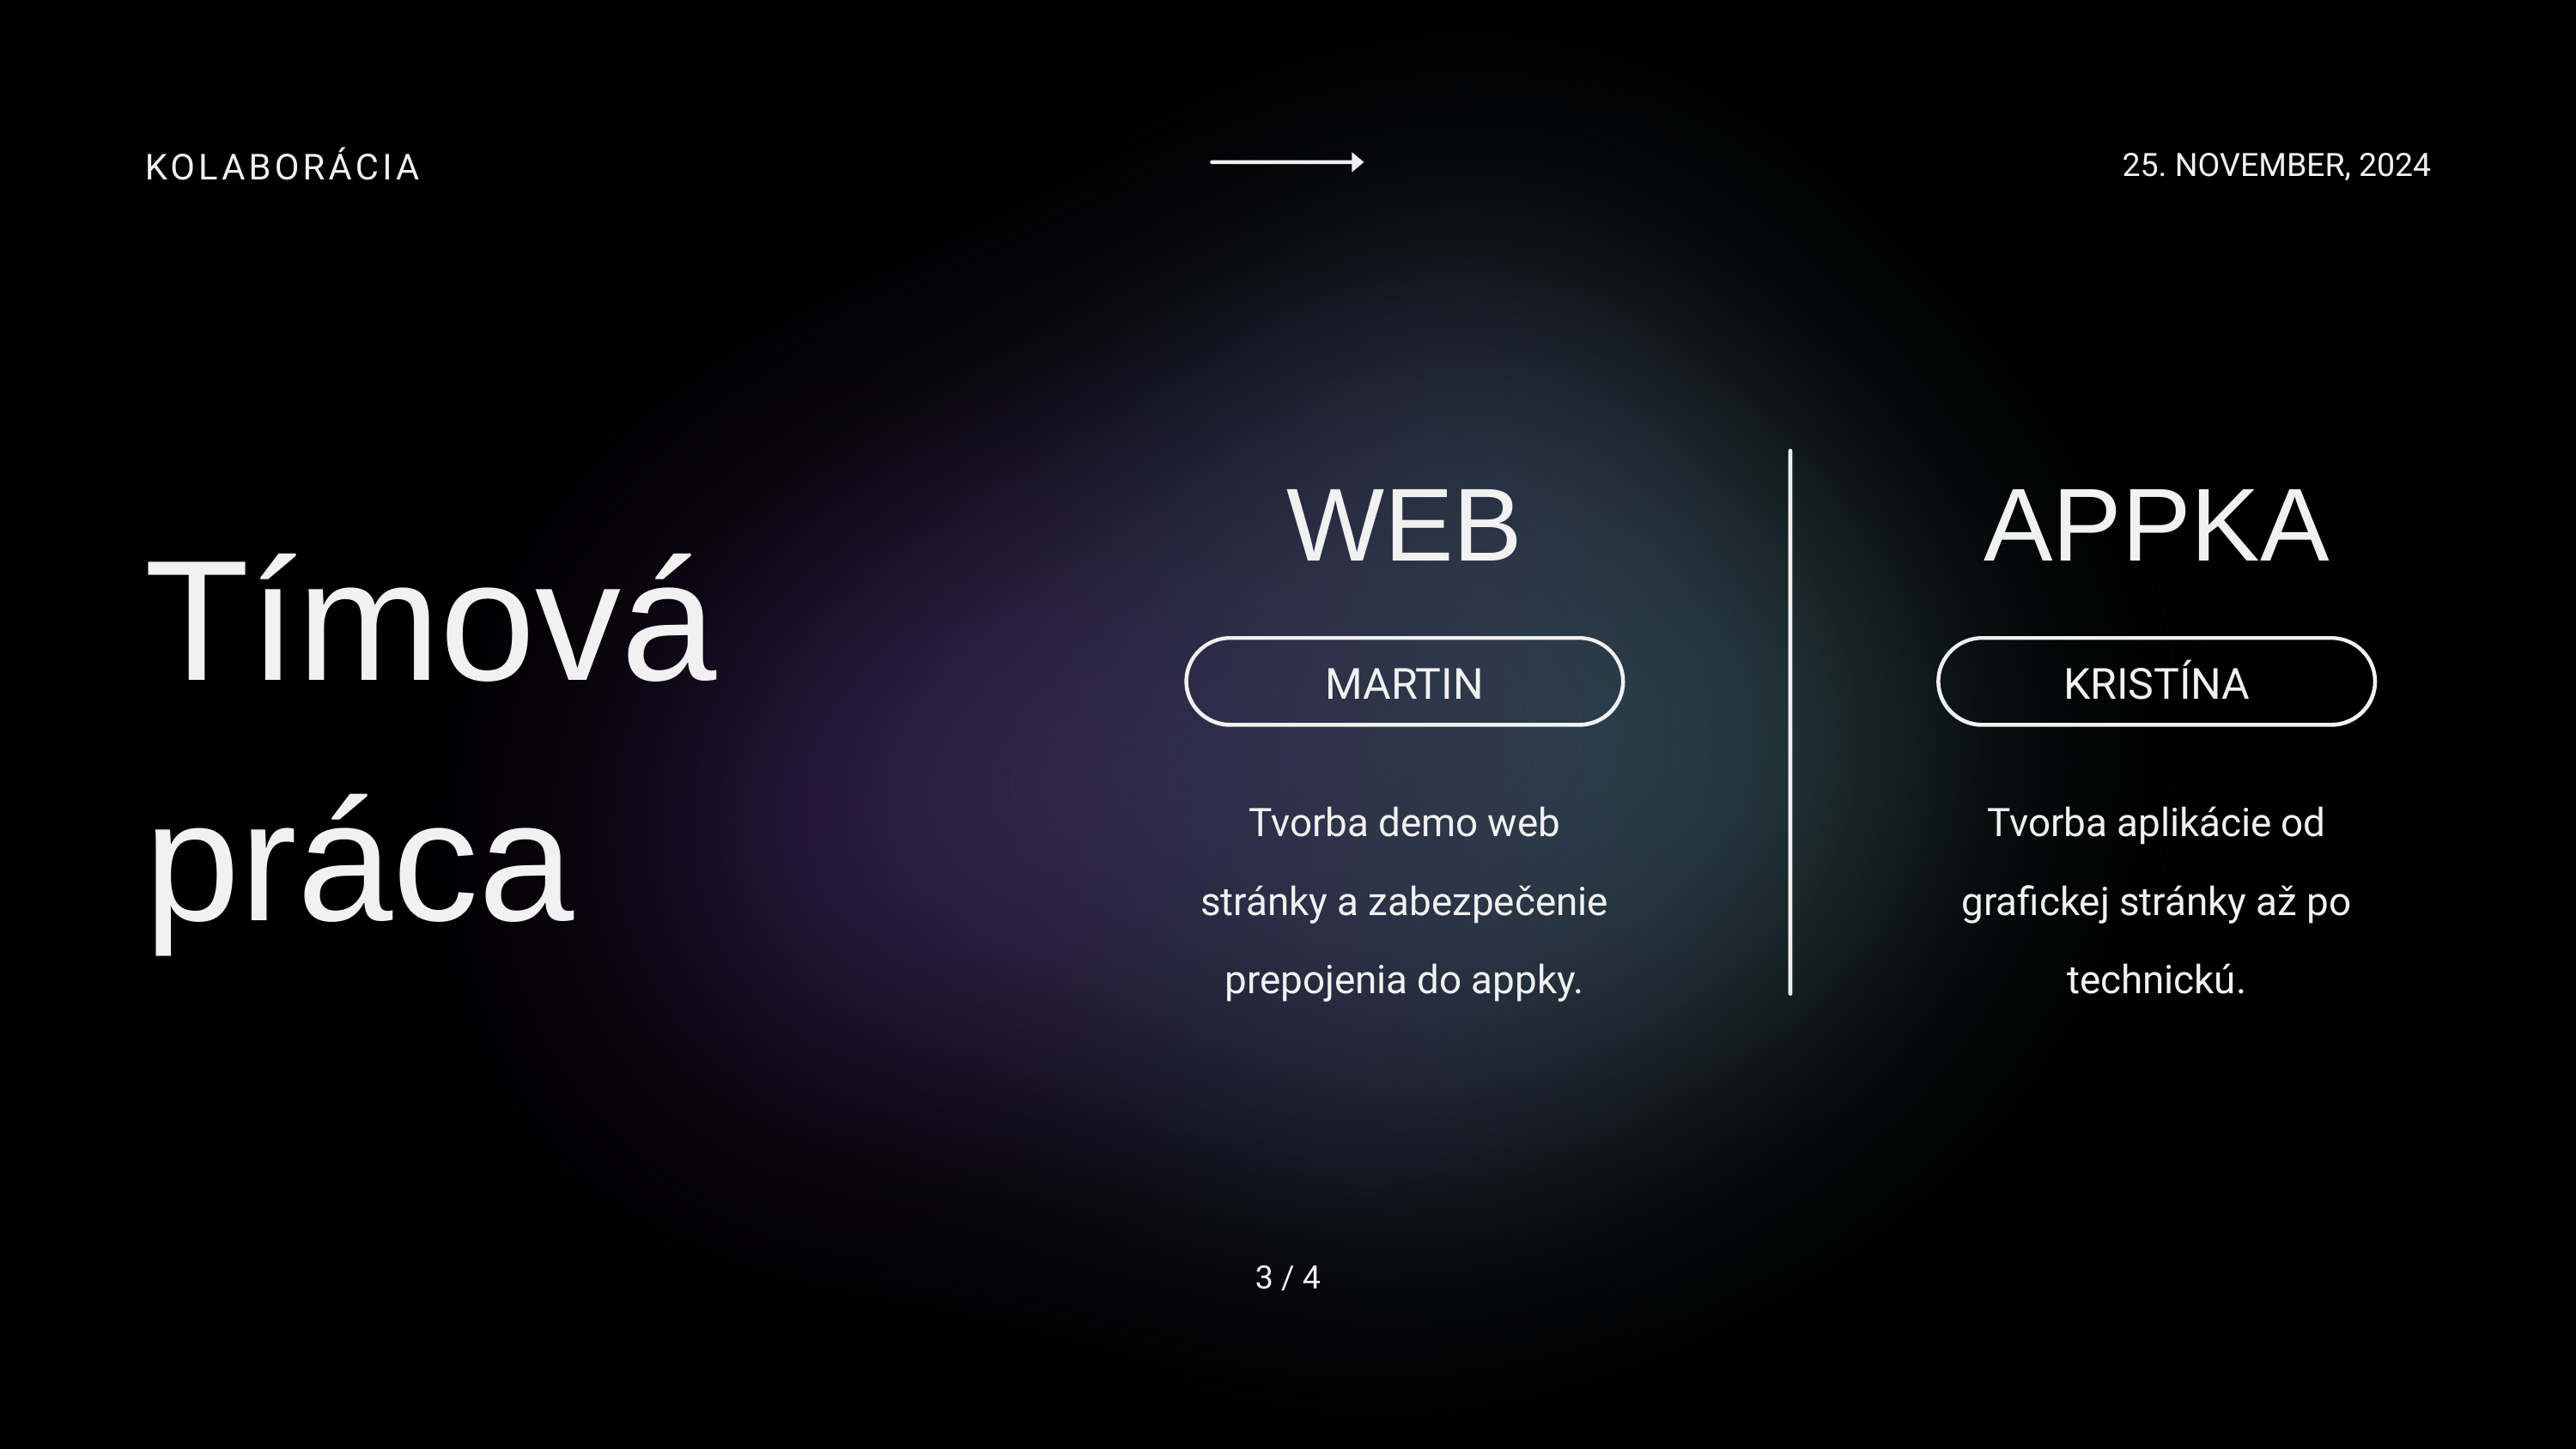

KOLABORÁCIA
25. NOVEMBER, 2024

WEB
APPKA
Tímová
práca

MARTIN
KRISTÍNA

Tvorba demo web stránky a zabezpečenie prepojenia do appky.
Tvorba aplikácie od grafickej stránky až po technickú.
3 / 4